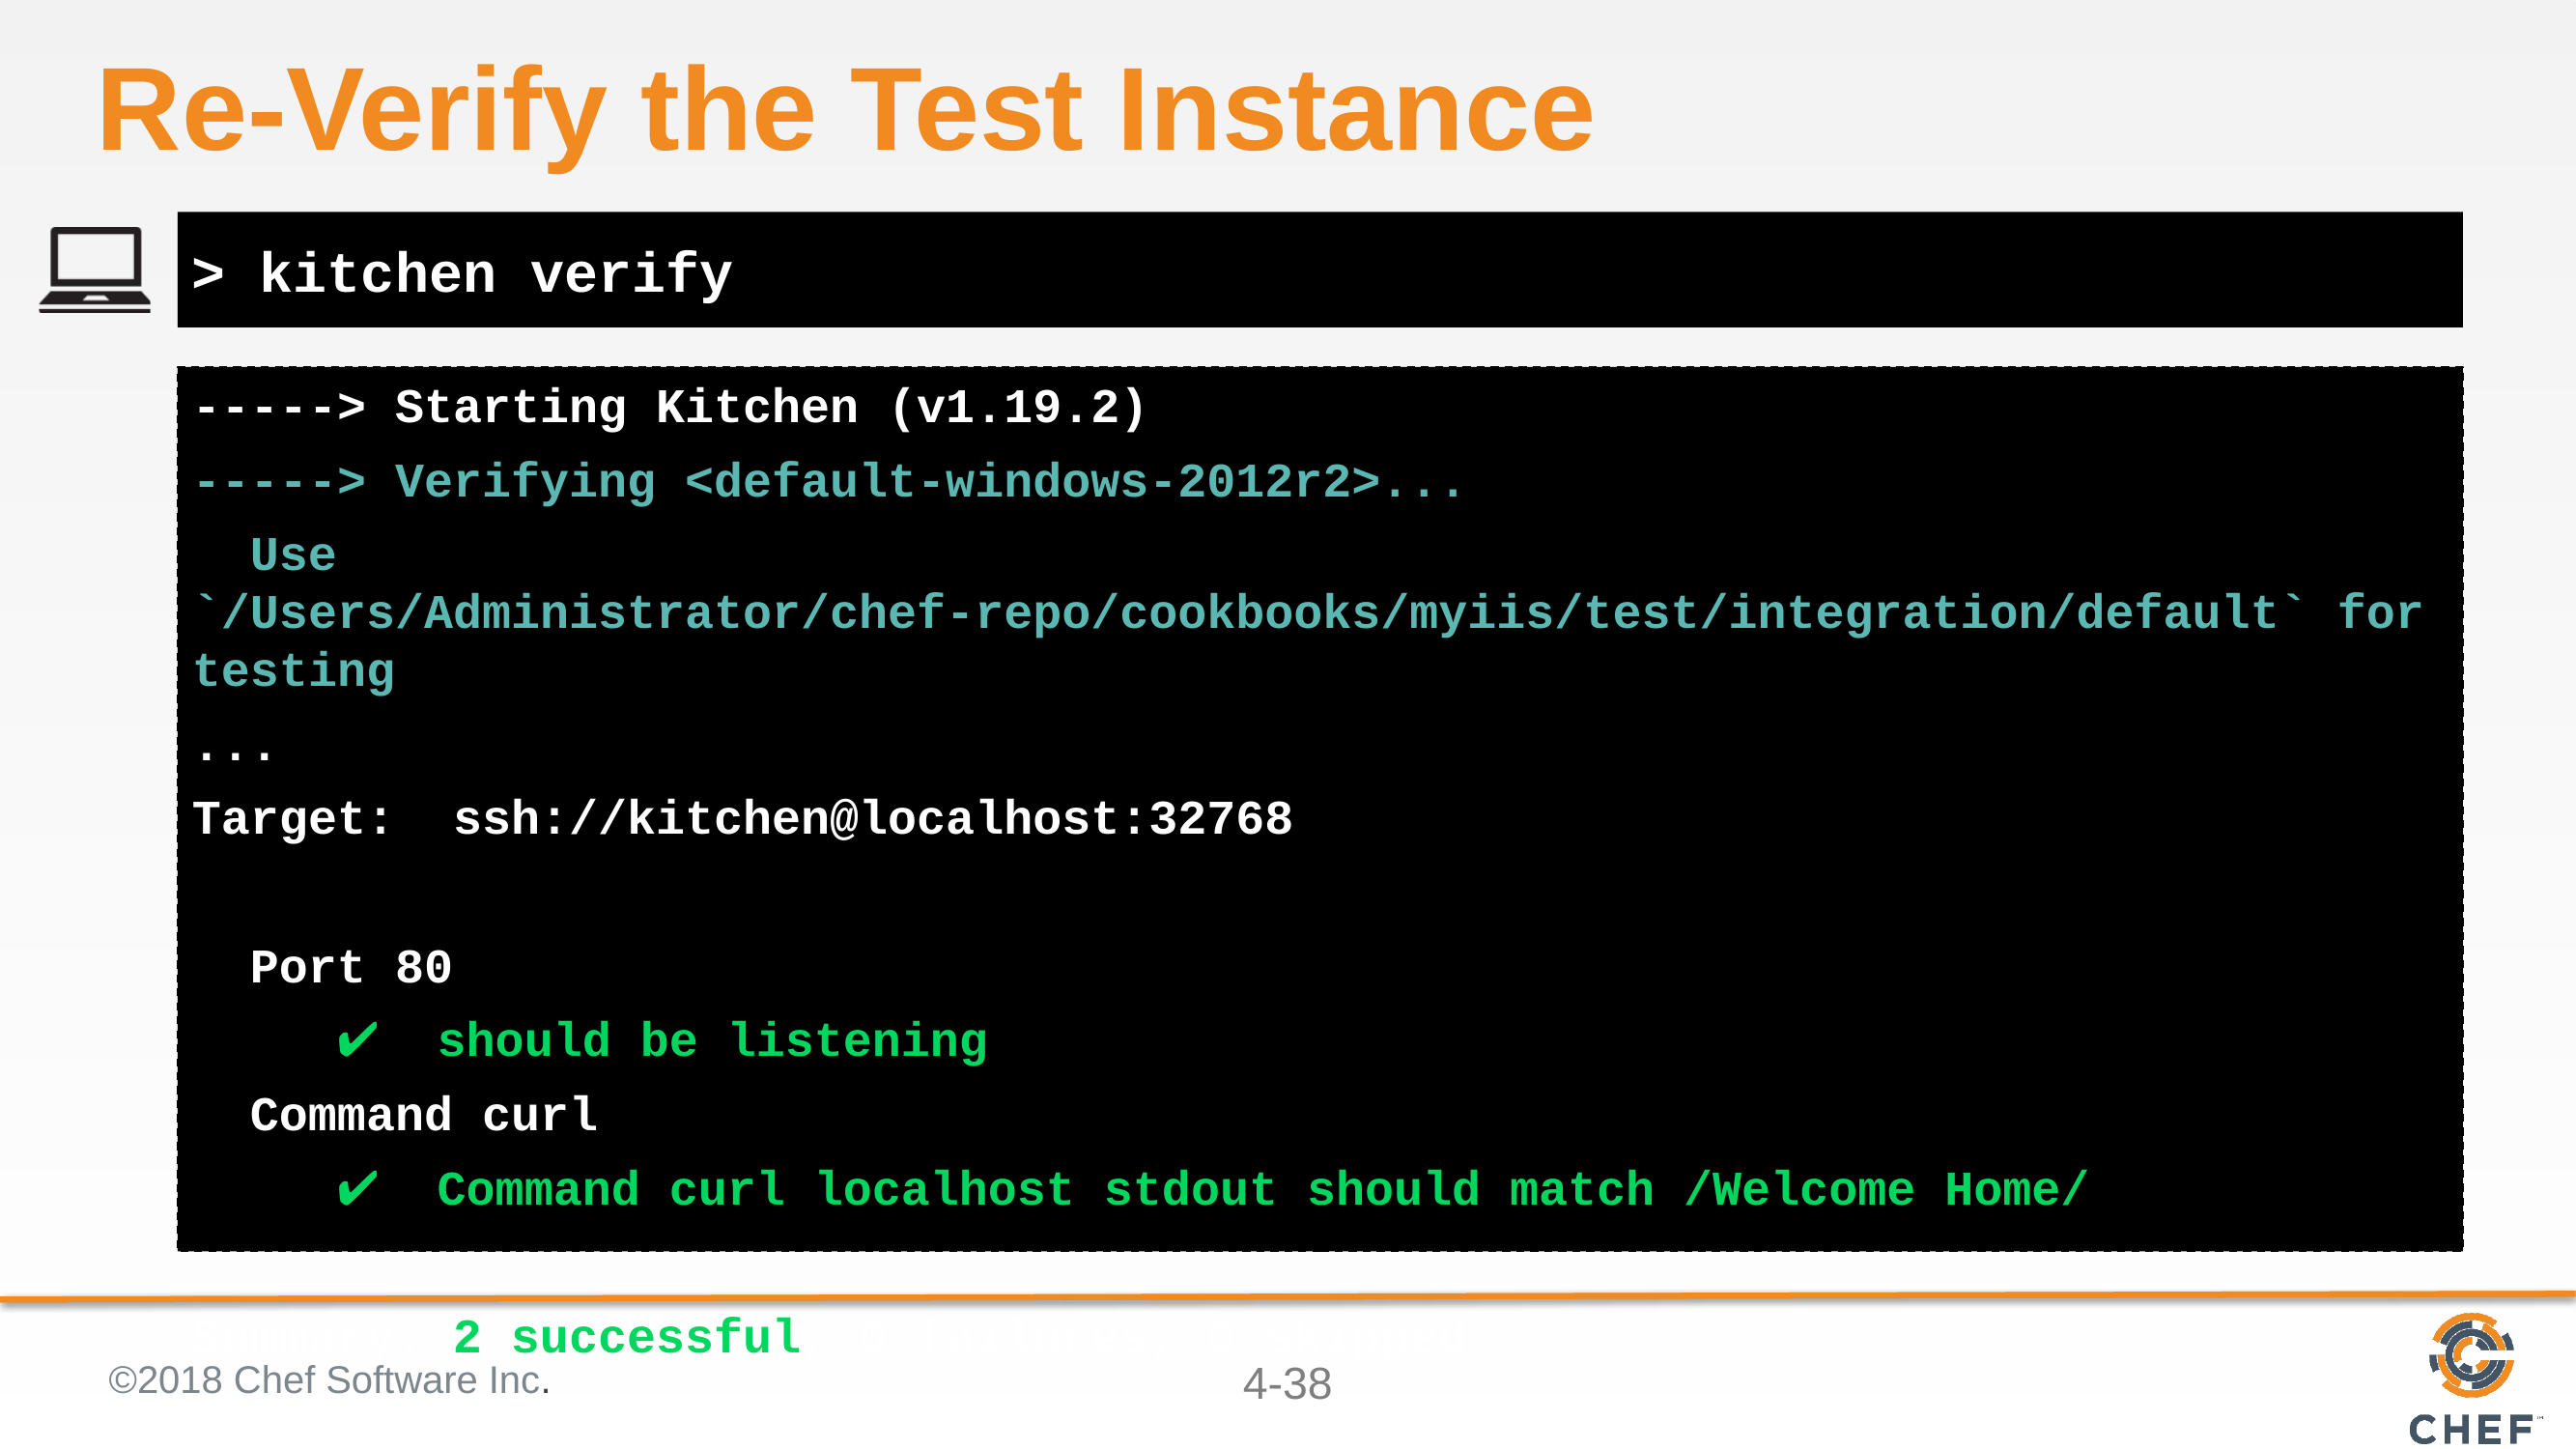

# Re-Verify the Test Instance
> kitchen verify
-----> Starting Kitchen (v1.19.2)
-----> Verifying <default-windows-2012r2>...
  Use `/Users/Administrator/chef-repo/cookbooks/myiis/test/integration/default` for testing
...
Target:  ssh://kitchen@localhost:32768

  Port 80
     ✔  should be listening
  Command curl
     ✔  Command curl localhost stdout should match /Welcome Home/

Summary: 2 successful, 0 failures, 0 skipped